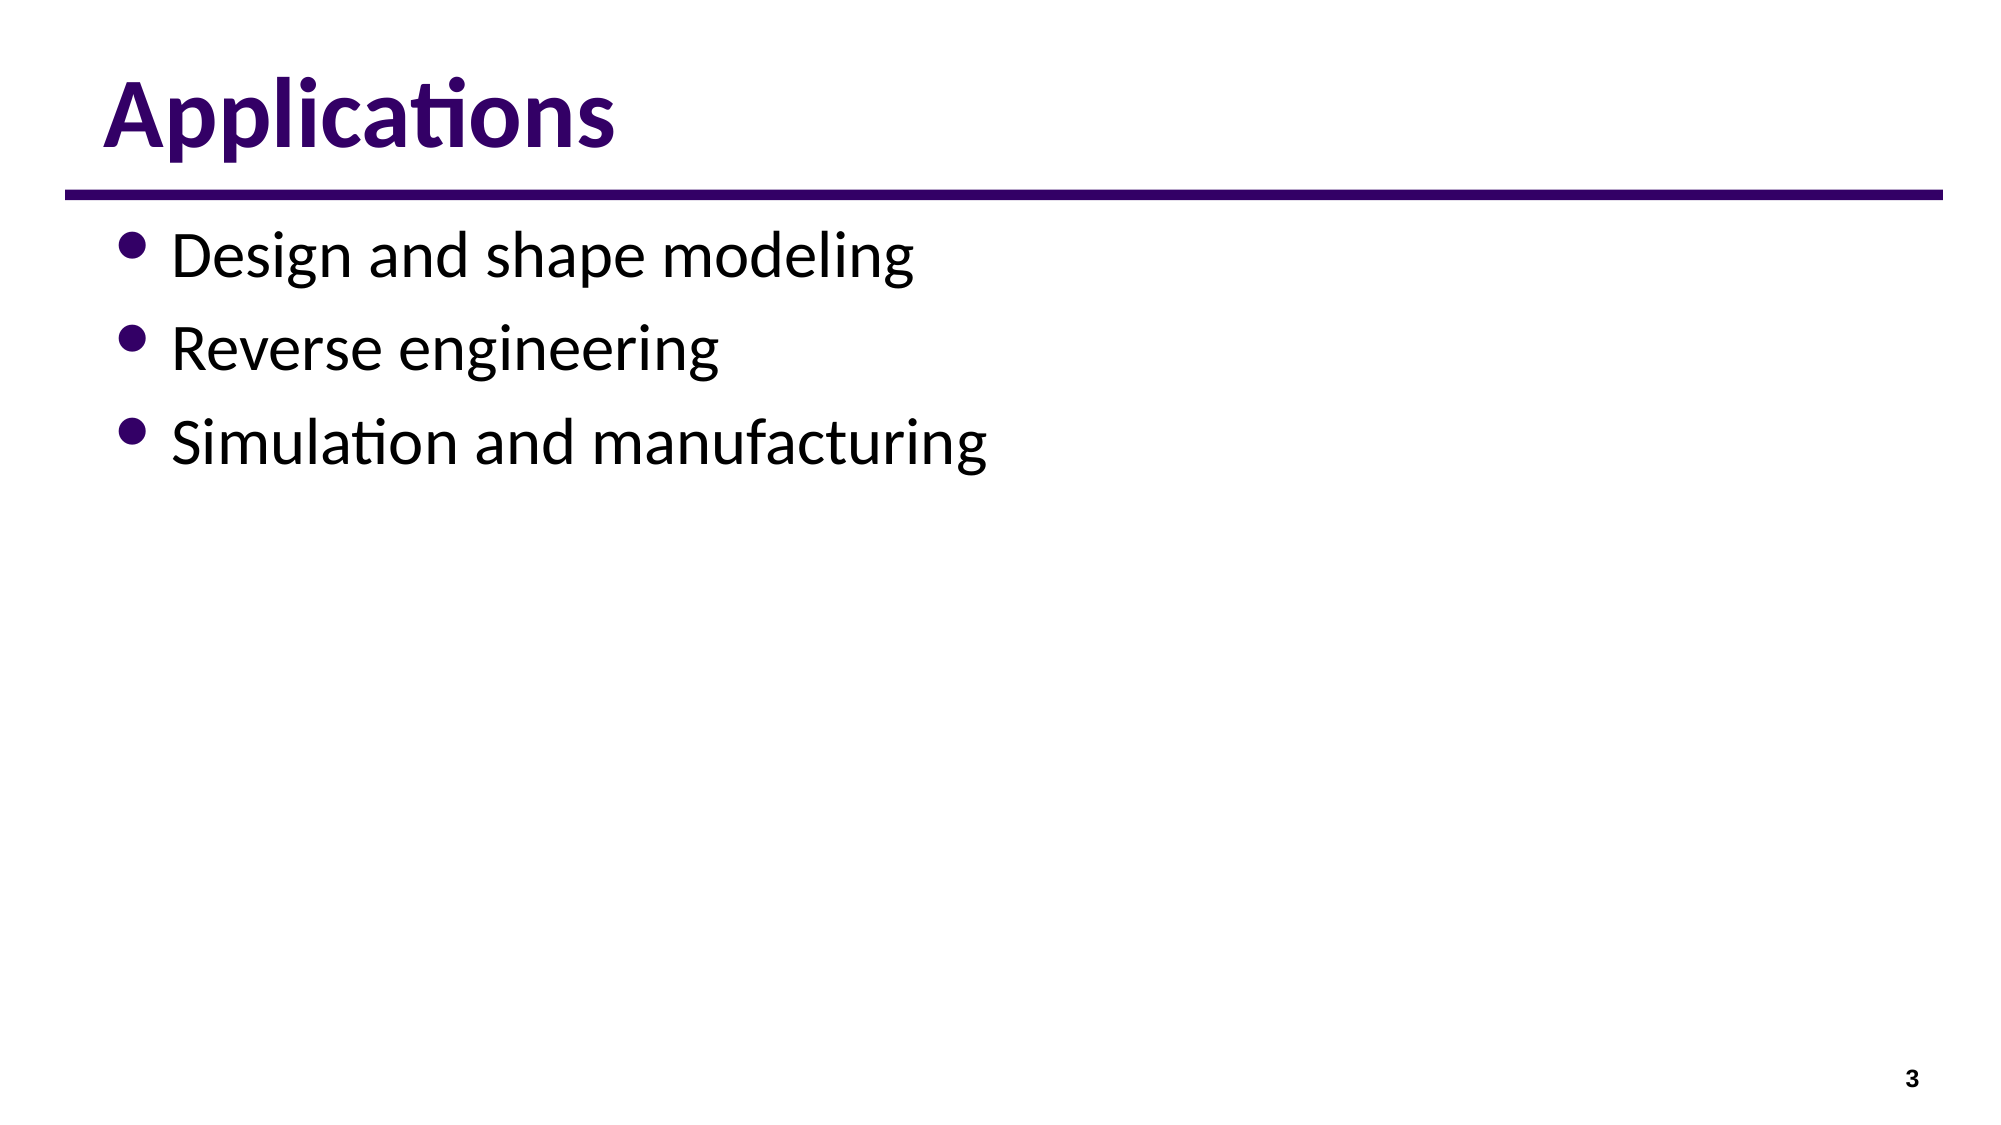

# Applications
Design and shape modeling
Reverse engineering
Simulation and manufacturing
3